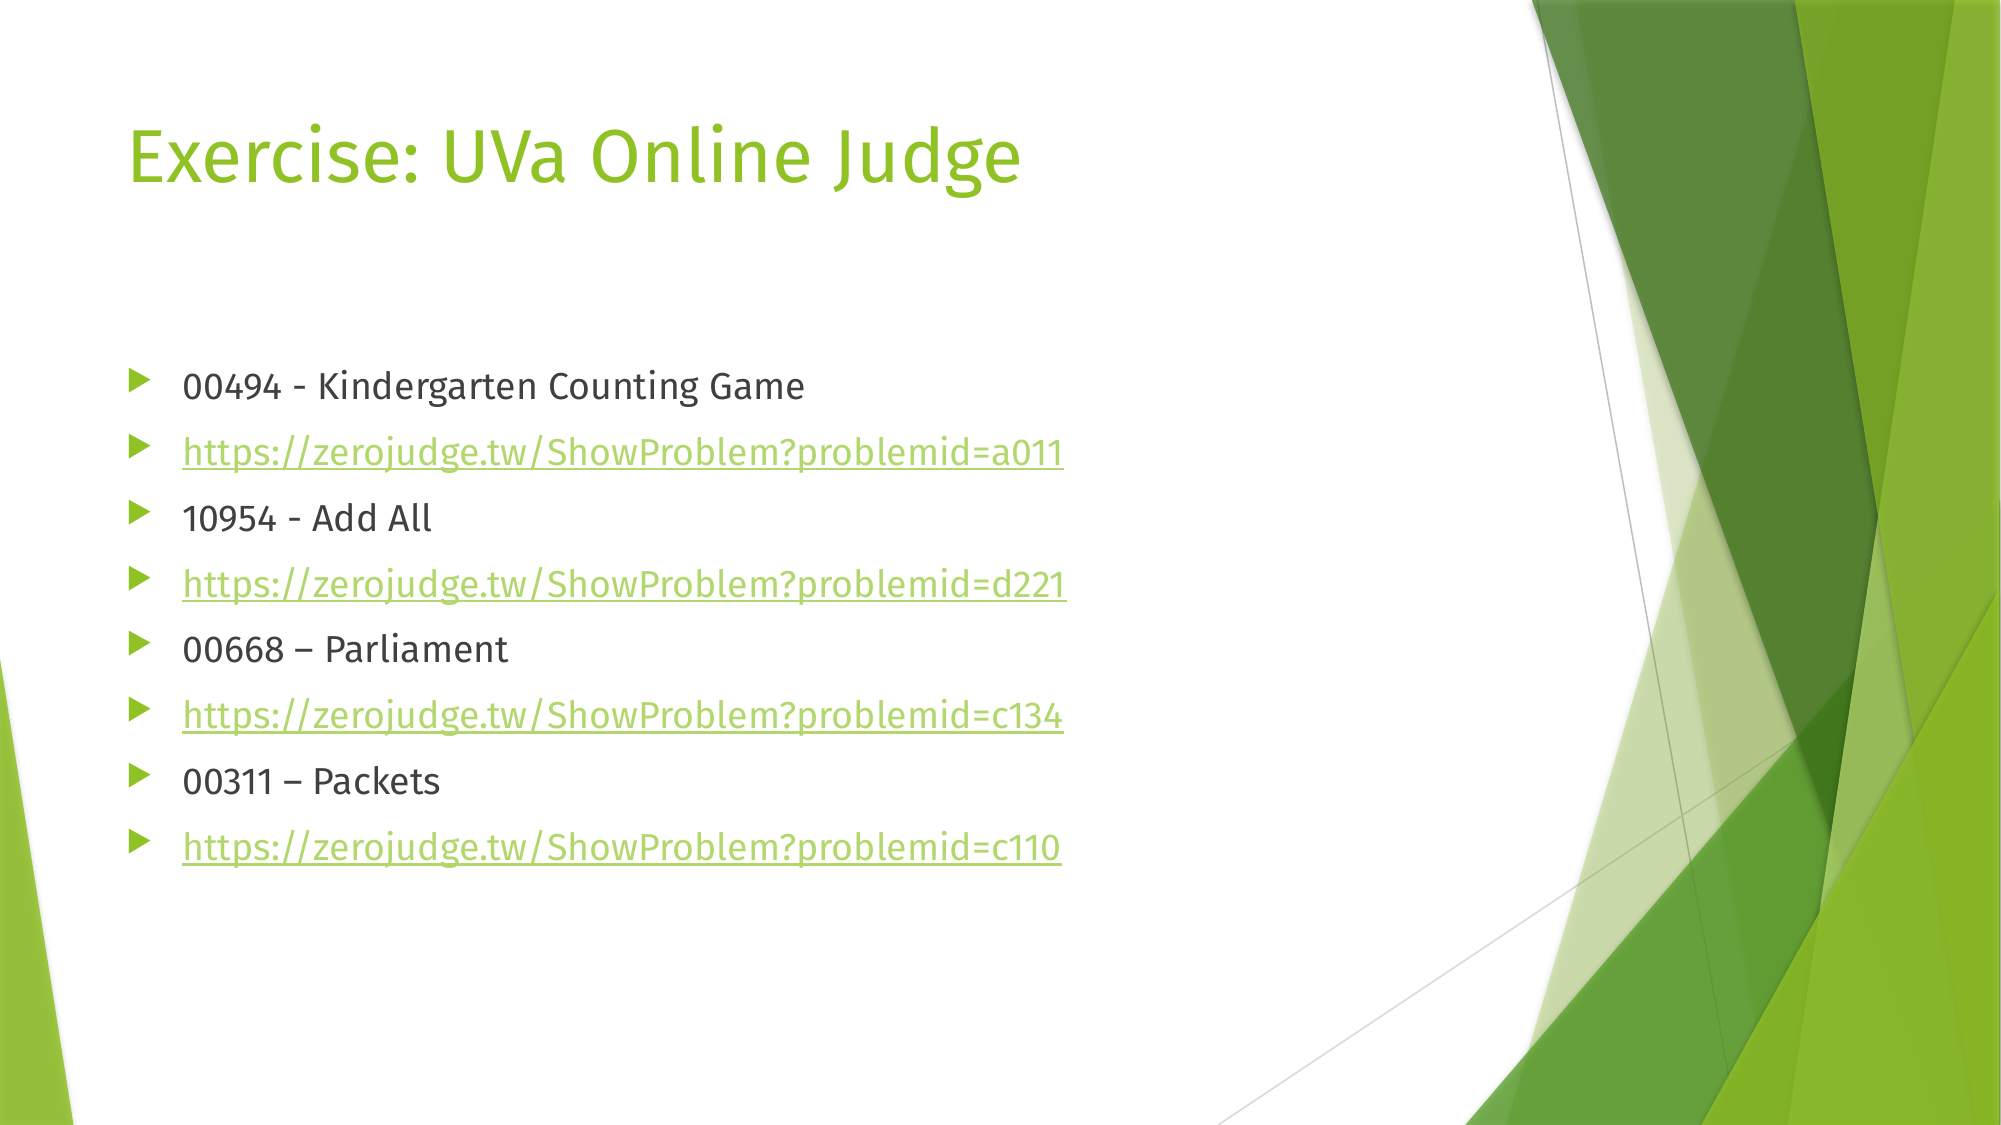

# Exercise: UVa Online Judge
00494 - Kindergarten Counting Game
https://zerojudge.tw/ShowProblem?problemid=a011
10954 - Add All
https://zerojudge.tw/ShowProblem?problemid=d221
00668 – Parliament
https://zerojudge.tw/ShowProblem?problemid=c134
00311 – Packets
https://zerojudge.tw/ShowProblem?problemid=c110